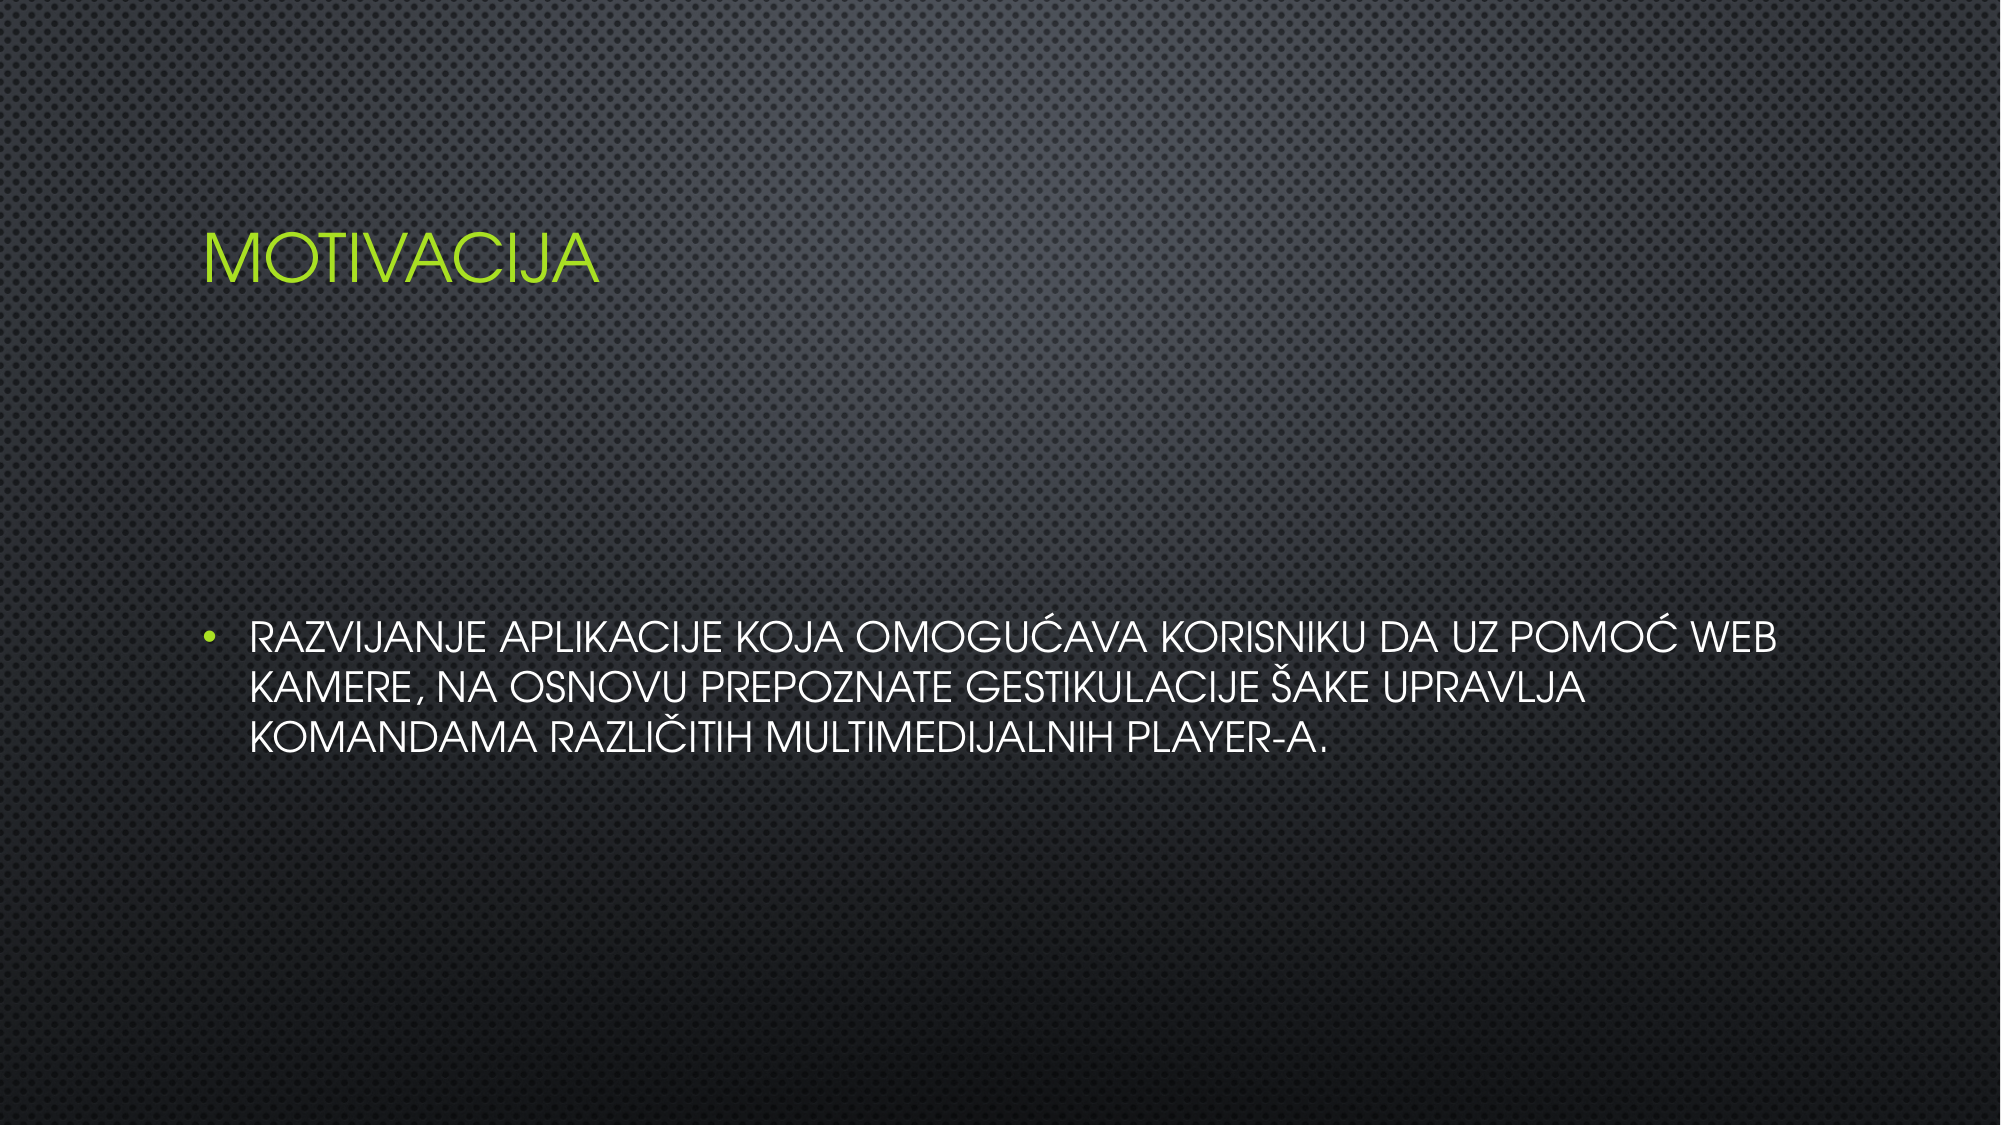

# Motivacija
Razvijanje aplikacije koja omogućava korisniku da uz pomoć web kamere, na osnovu prepoznate gestikulacije šake upravlja komandama različitih multimedijalnih player-a.